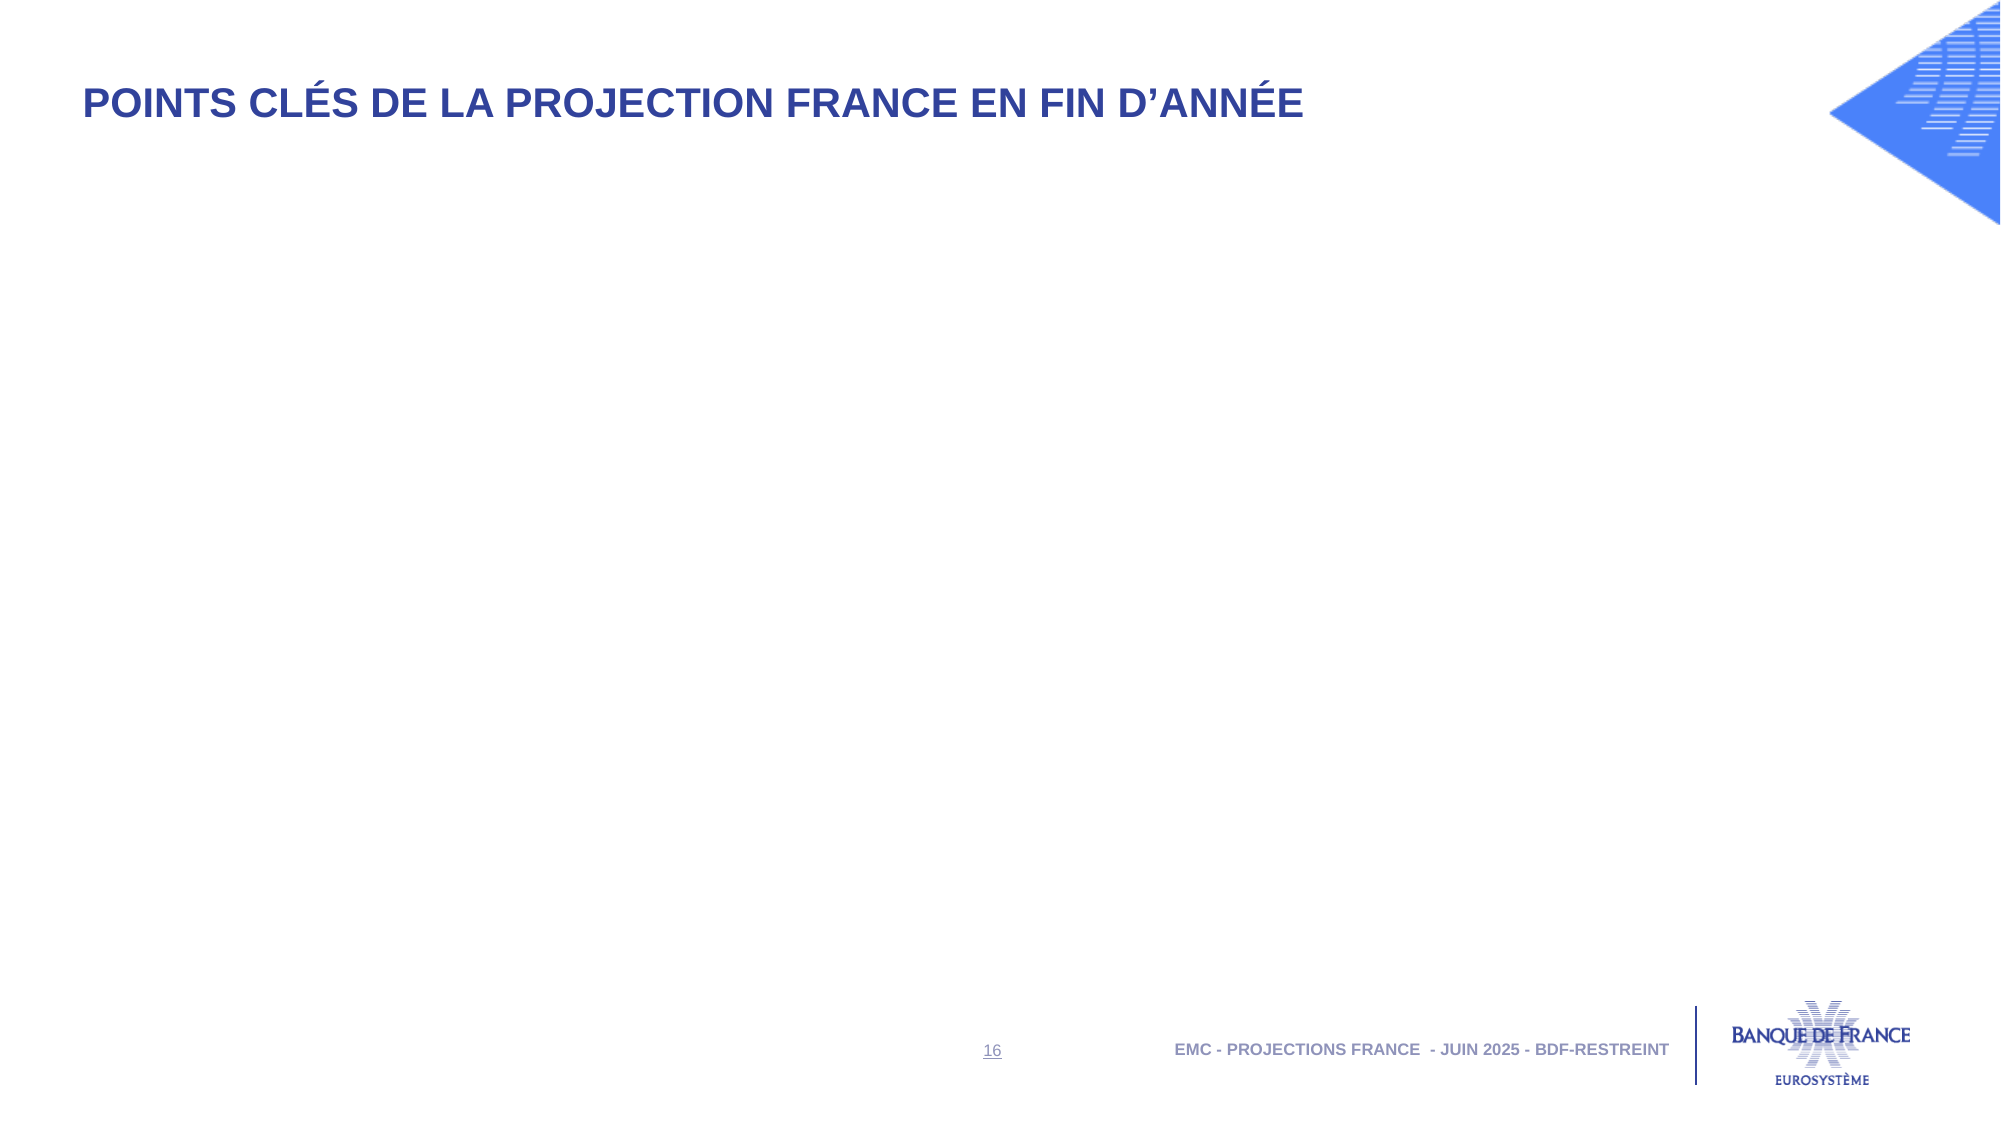

Points clés de la projection France en fin d’année
EMC - Projections France  - juin 2025 - BDF-RESTREINT
16